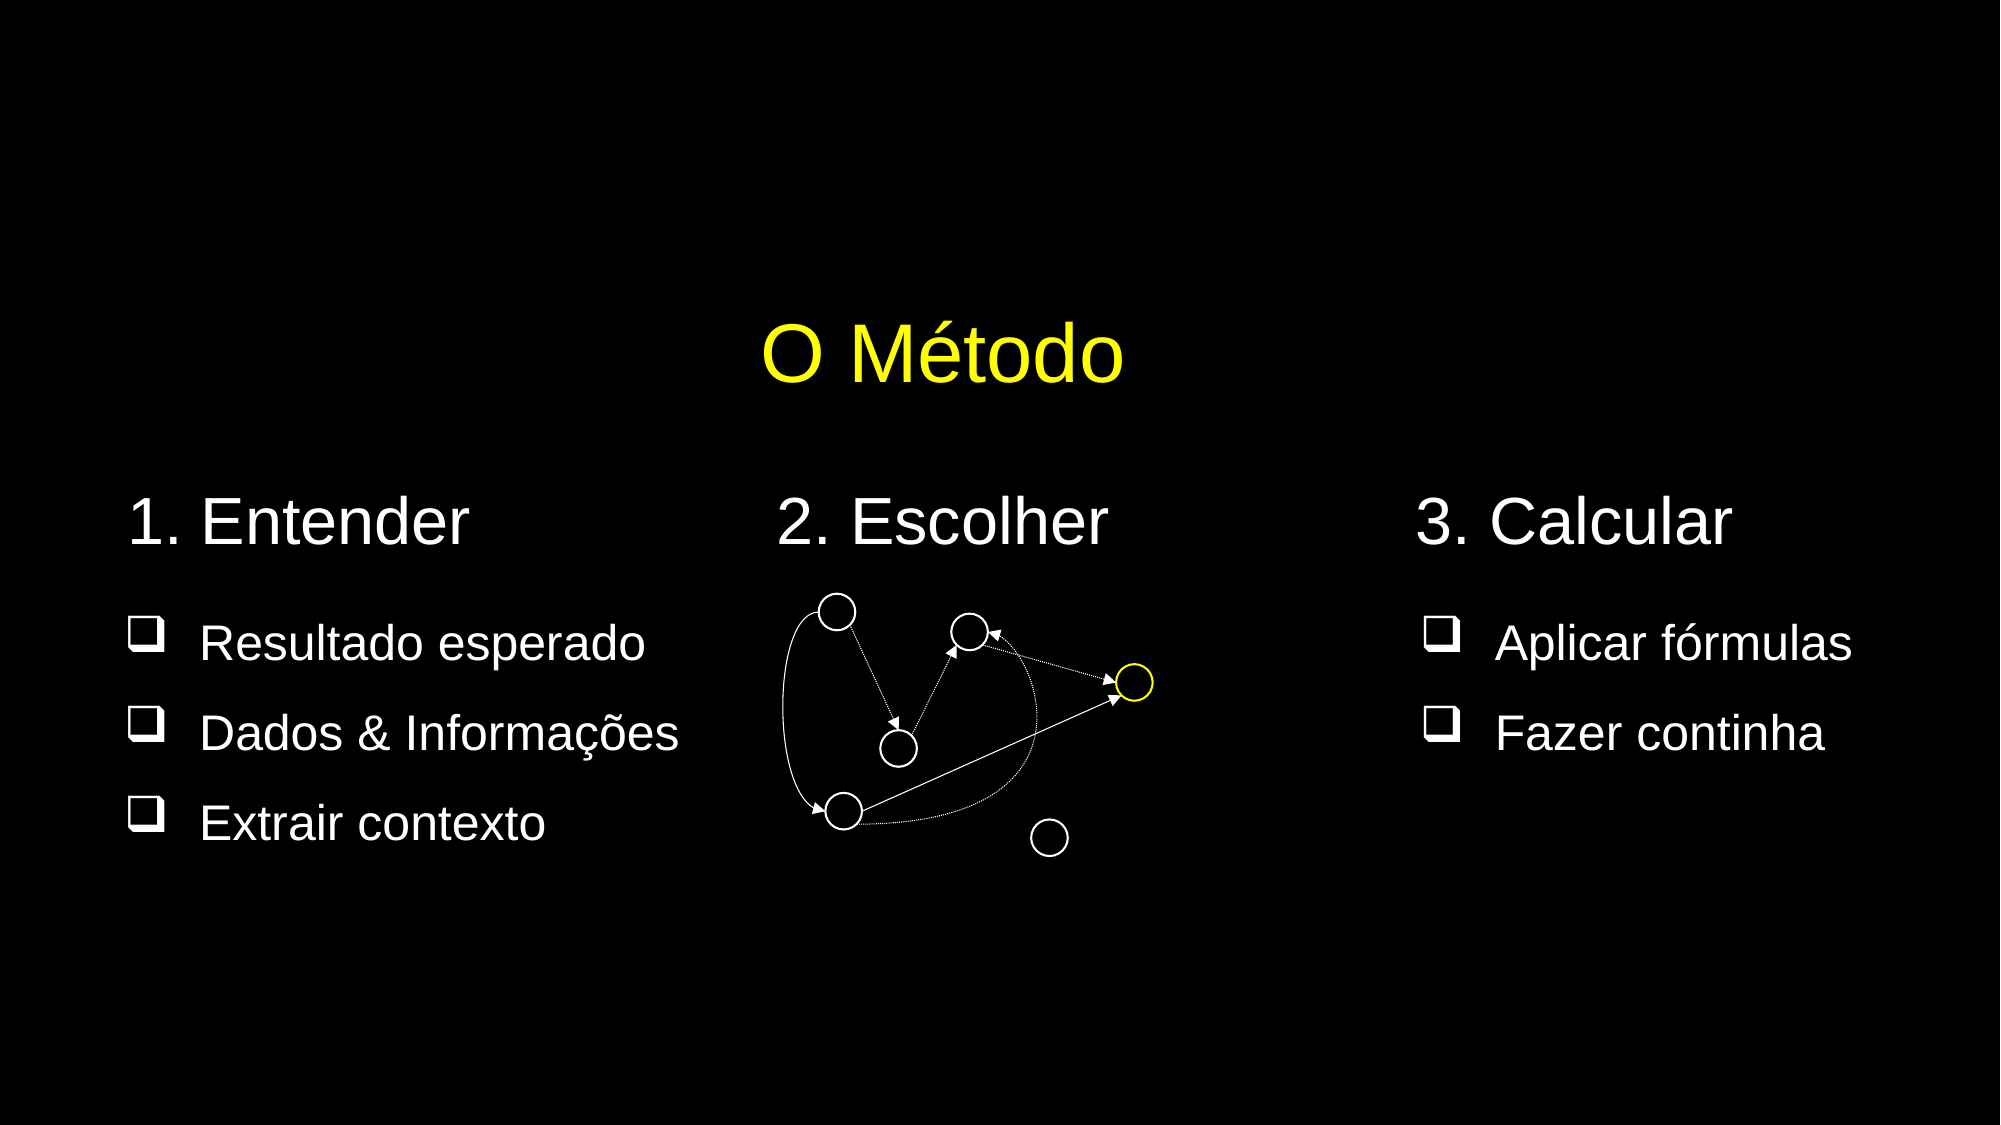

O Método
2. Escolher
3. Calcular
1. Entender
Resultado esperado
Dados & Informações
Extrair contexto
Aplicar fórmulas
Fazer continha